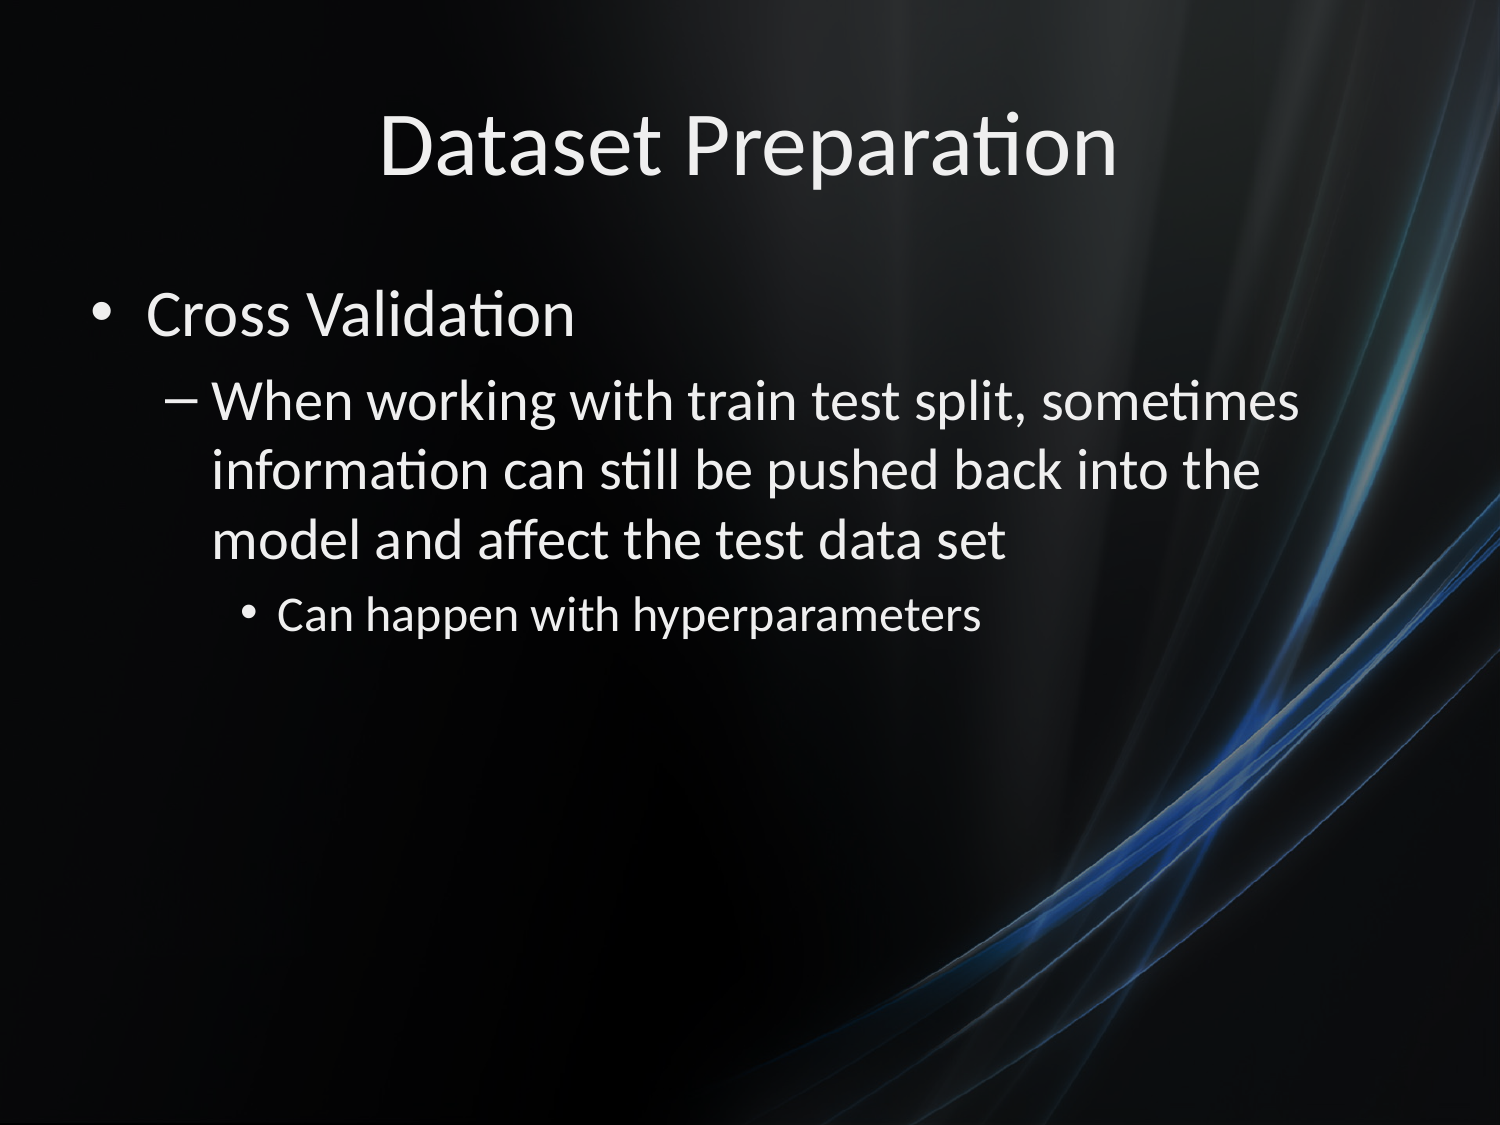

# Dataset Preparation
Cross Validation
When working with train test split, sometimes information can still be pushed back into the model and affect the test data set
Can happen with hyperparameters